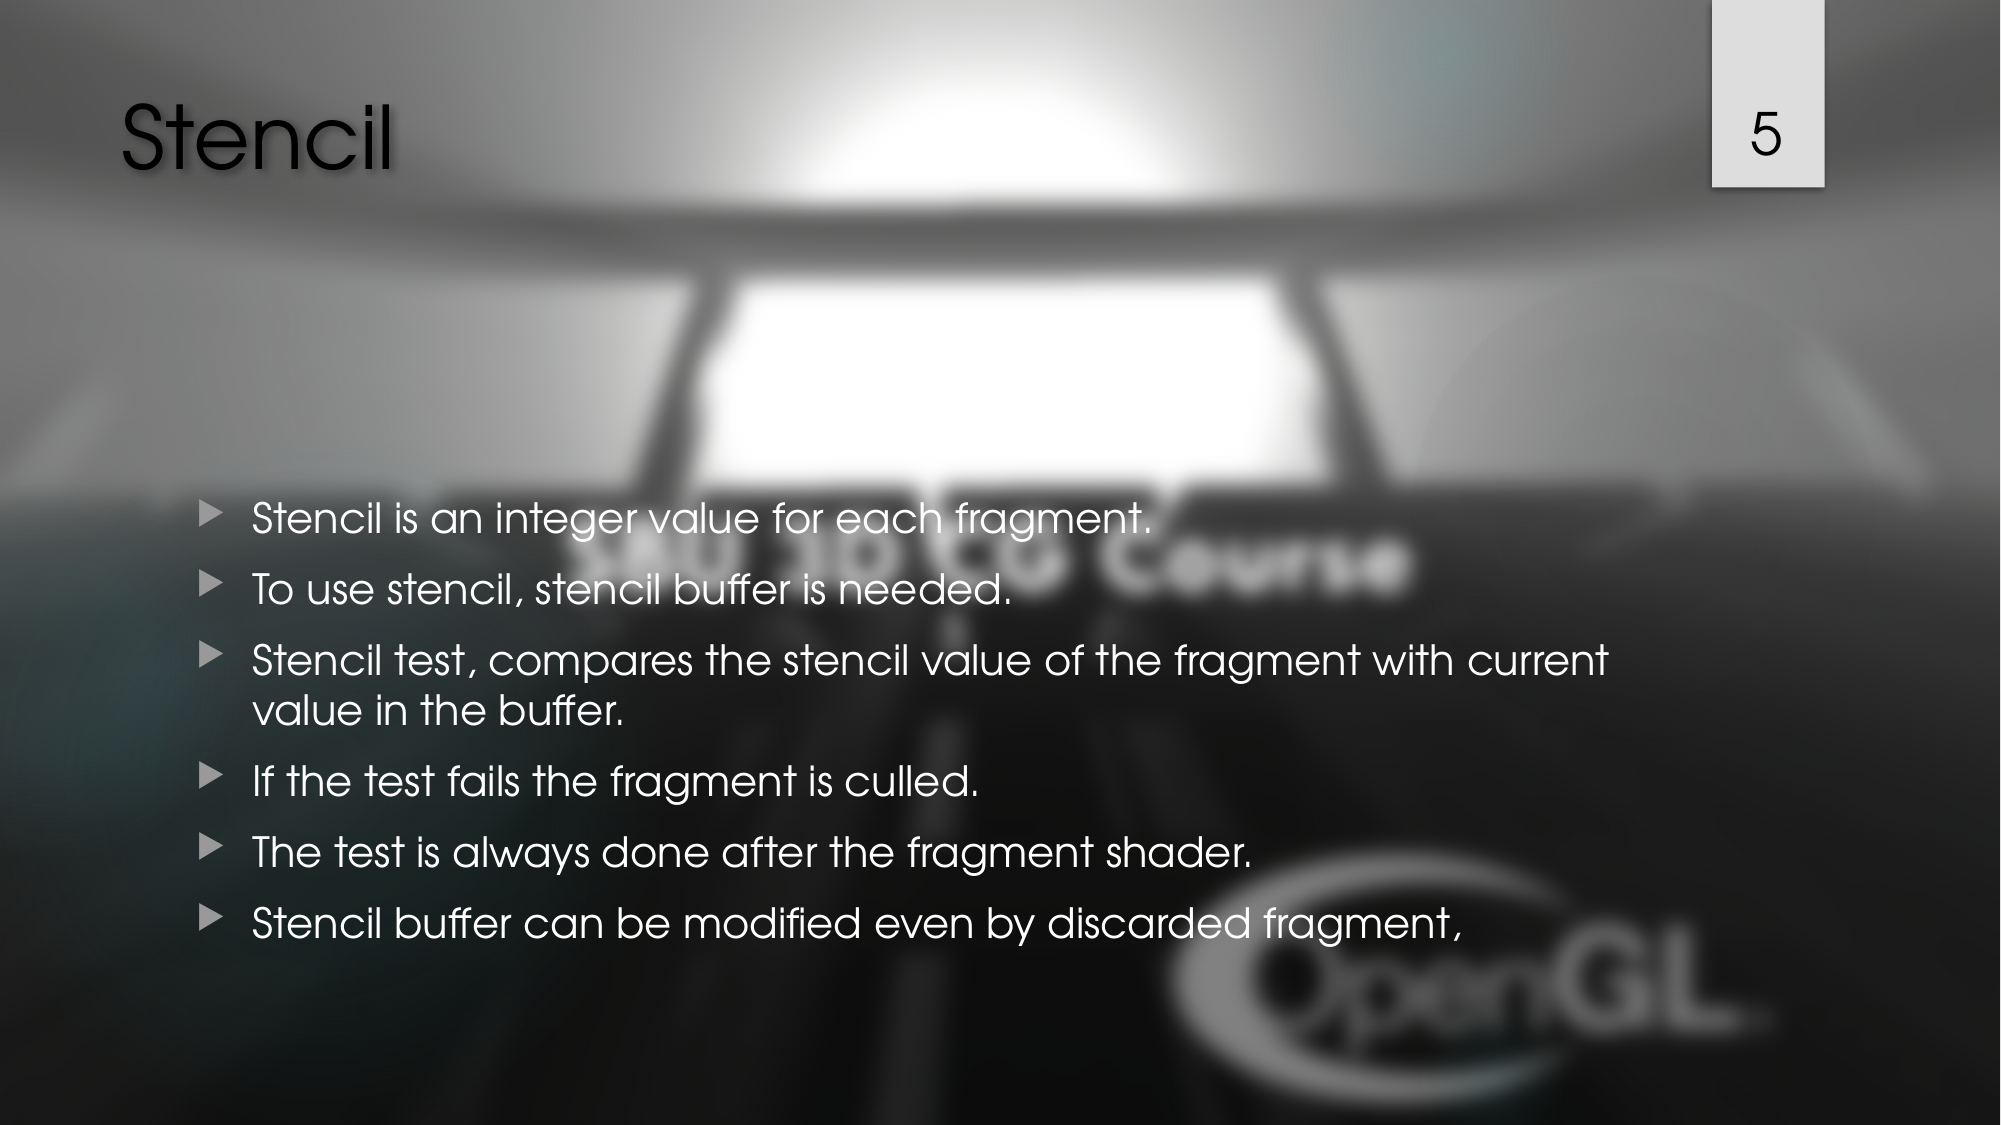

5
# Stencil
Stencil is an integer value for each fragment.
To use stencil, stencil buffer is needed.
Stencil test, compares the stencil value of the fragment with current value in the buffer.
If the test fails the fragment is culled.
The test is always done after the fragment shader.
Stencil buffer can be modified even by discarded fragment,